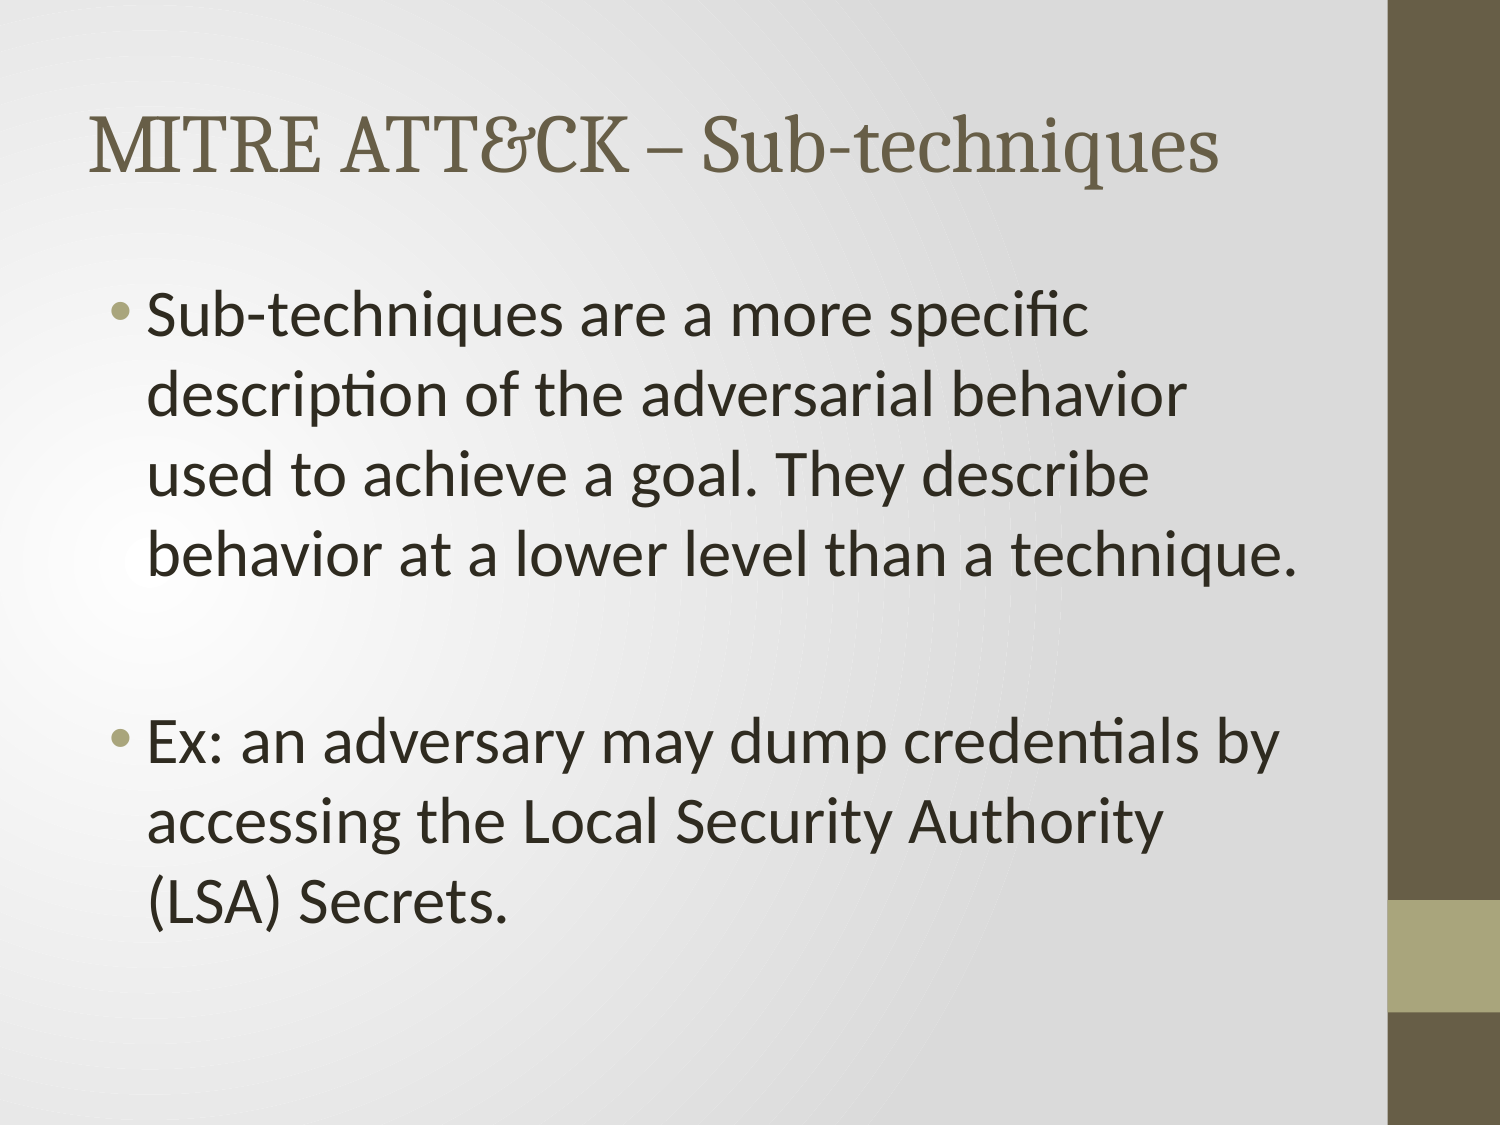

# MITRE ATT&CK – Sub-techniques
Sub-techniques are a more specific description of the adversarial behavior used to achieve a goal. They describe behavior at a lower level than a technique.

Ex: an adversary may dump credentials by accessing the Local Security Authority (LSA) Secrets.